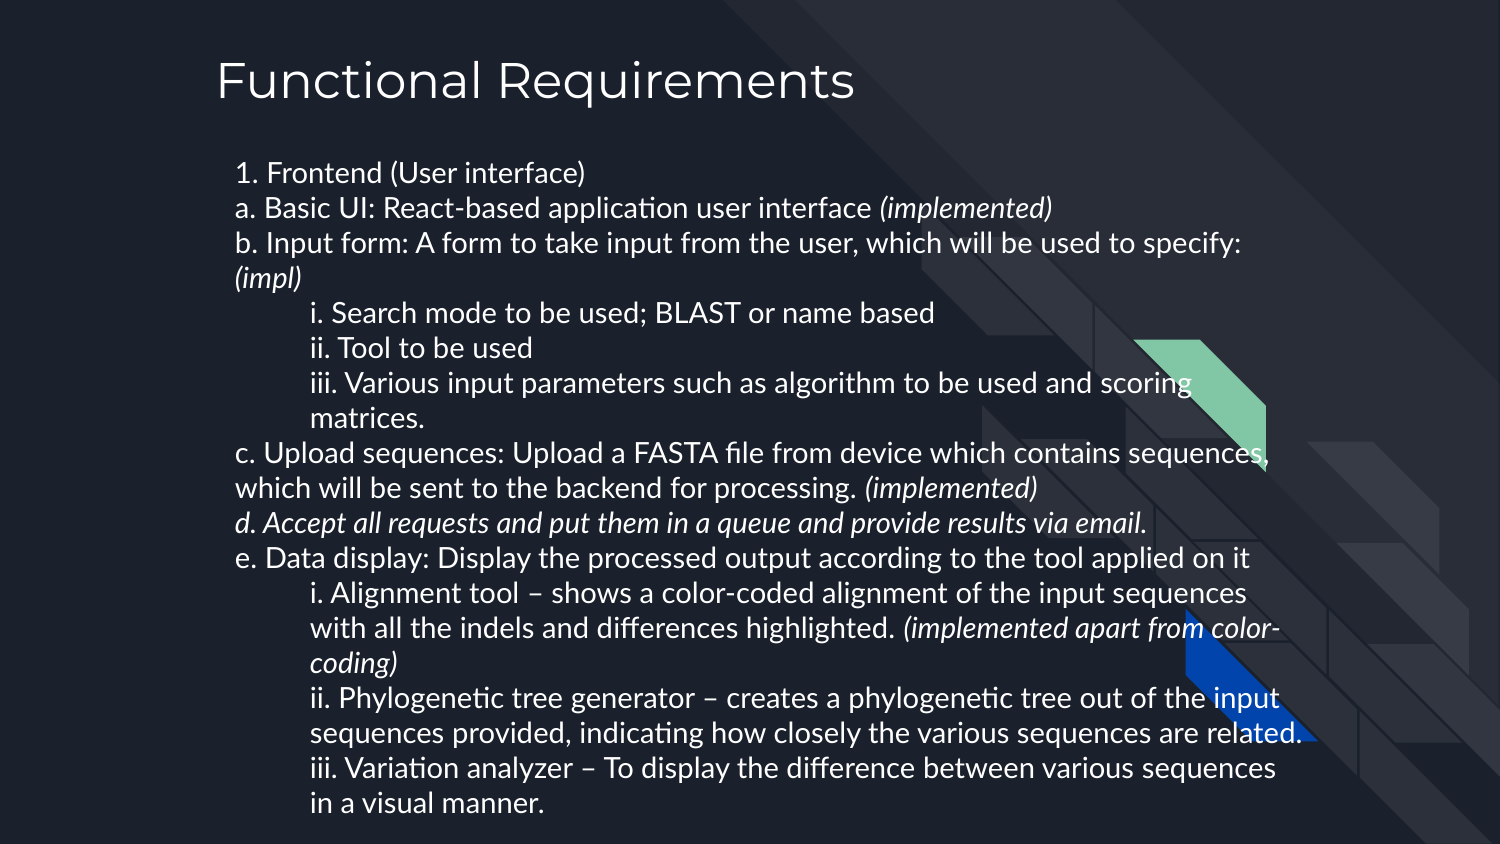

# Functional Requirements
1. Frontend (User interface)
a. Basic UI: React-based application user interface (implemented)
b. Input form: A form to take input from the user, which will be used to specify: (impl)
i. Search mode to be used; BLAST or name based
ii. Tool to be used
iii. Various input parameters such as algorithm to be used and scoring matrices.
c. Upload sequences: Upload a FASTA file from device which contains sequences, which will be sent to the backend for processing. (implemented)
d. Accept all requests and put them in a queue and provide results via email.
e. Data display: Display the processed output according to the tool applied on it
i. Alignment tool – shows a color-coded alignment of the input sequences with all the indels and differences highlighted. (implemented apart from color-coding)
ii. Phylogenetic tree generator – creates a phylogenetic tree out of the input sequences provided, indicating how closely the various sequences are related.
iii. Variation analyzer – To display the difference between various sequences in a visual manner.